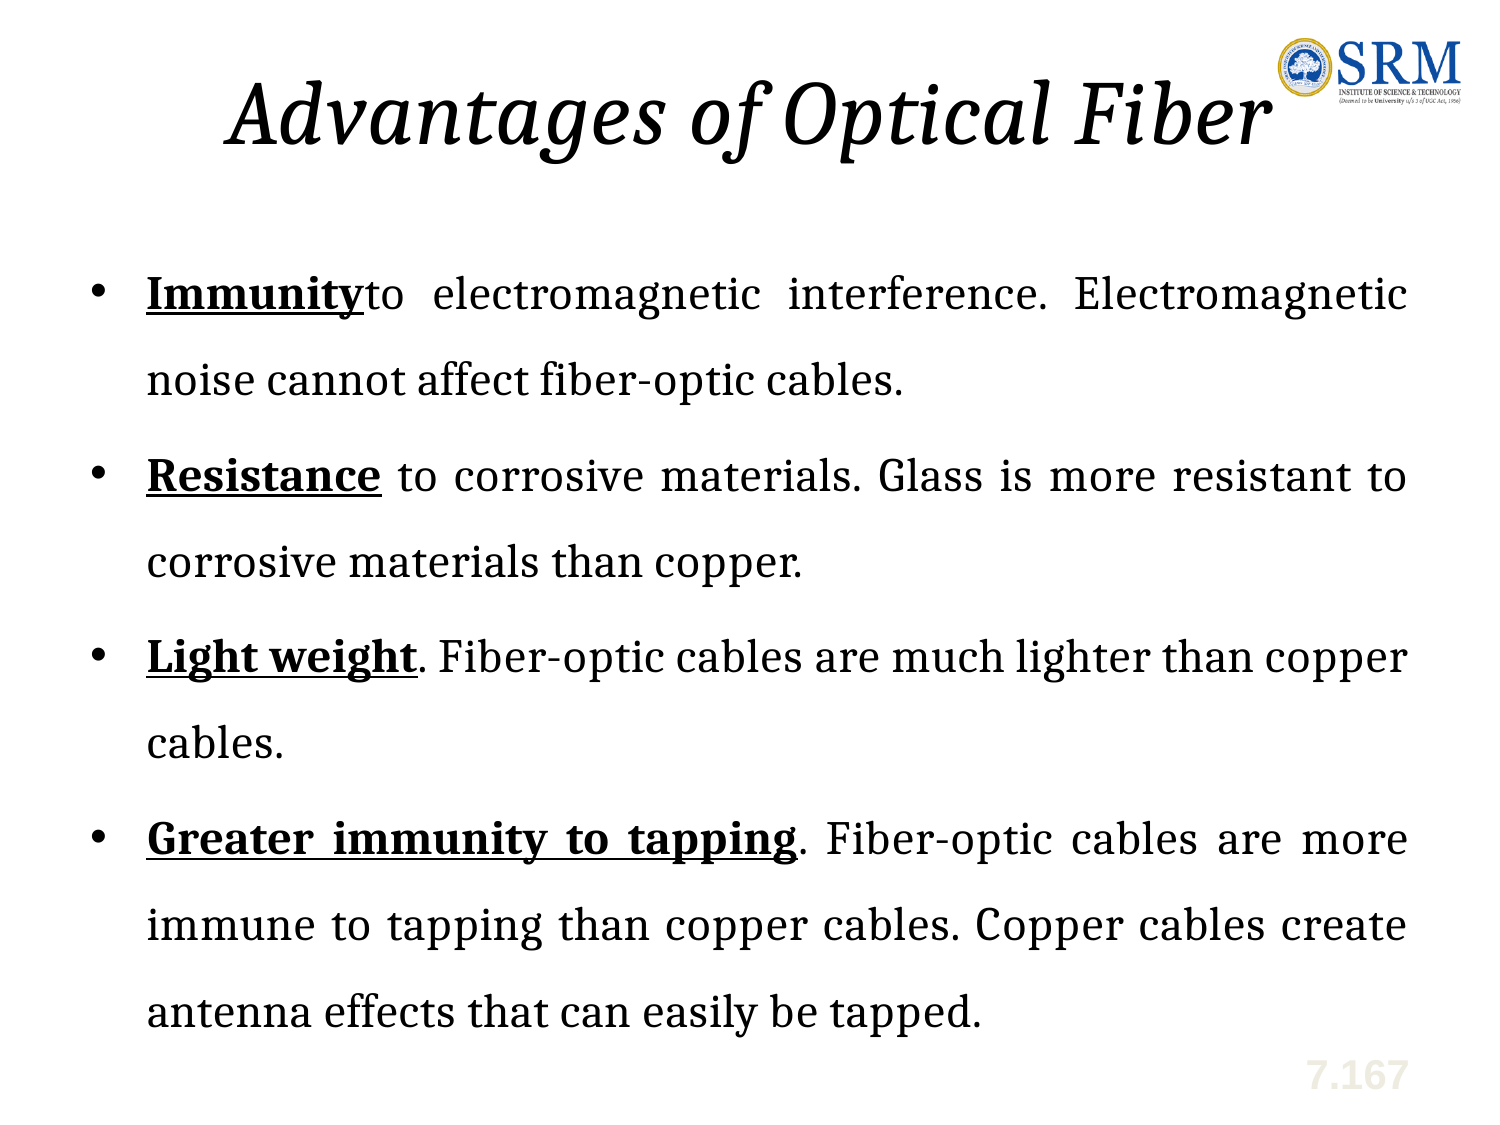

# Advantages of Optical Fiber
Immunityto electromagnetic interference. Electromagnetic noise cannot affect fiber-optic cables.
Resistance to corrosive materials. Glass is more resistant to corrosive materials than copper.
Light weight. Fiber-optic cables are much lighter than copper cables.
Greater immunity to tapping. Fiber-optic cables are more immune to tapping than copper cables. Copper cables create antenna effects that can easily be tapped.
7.167